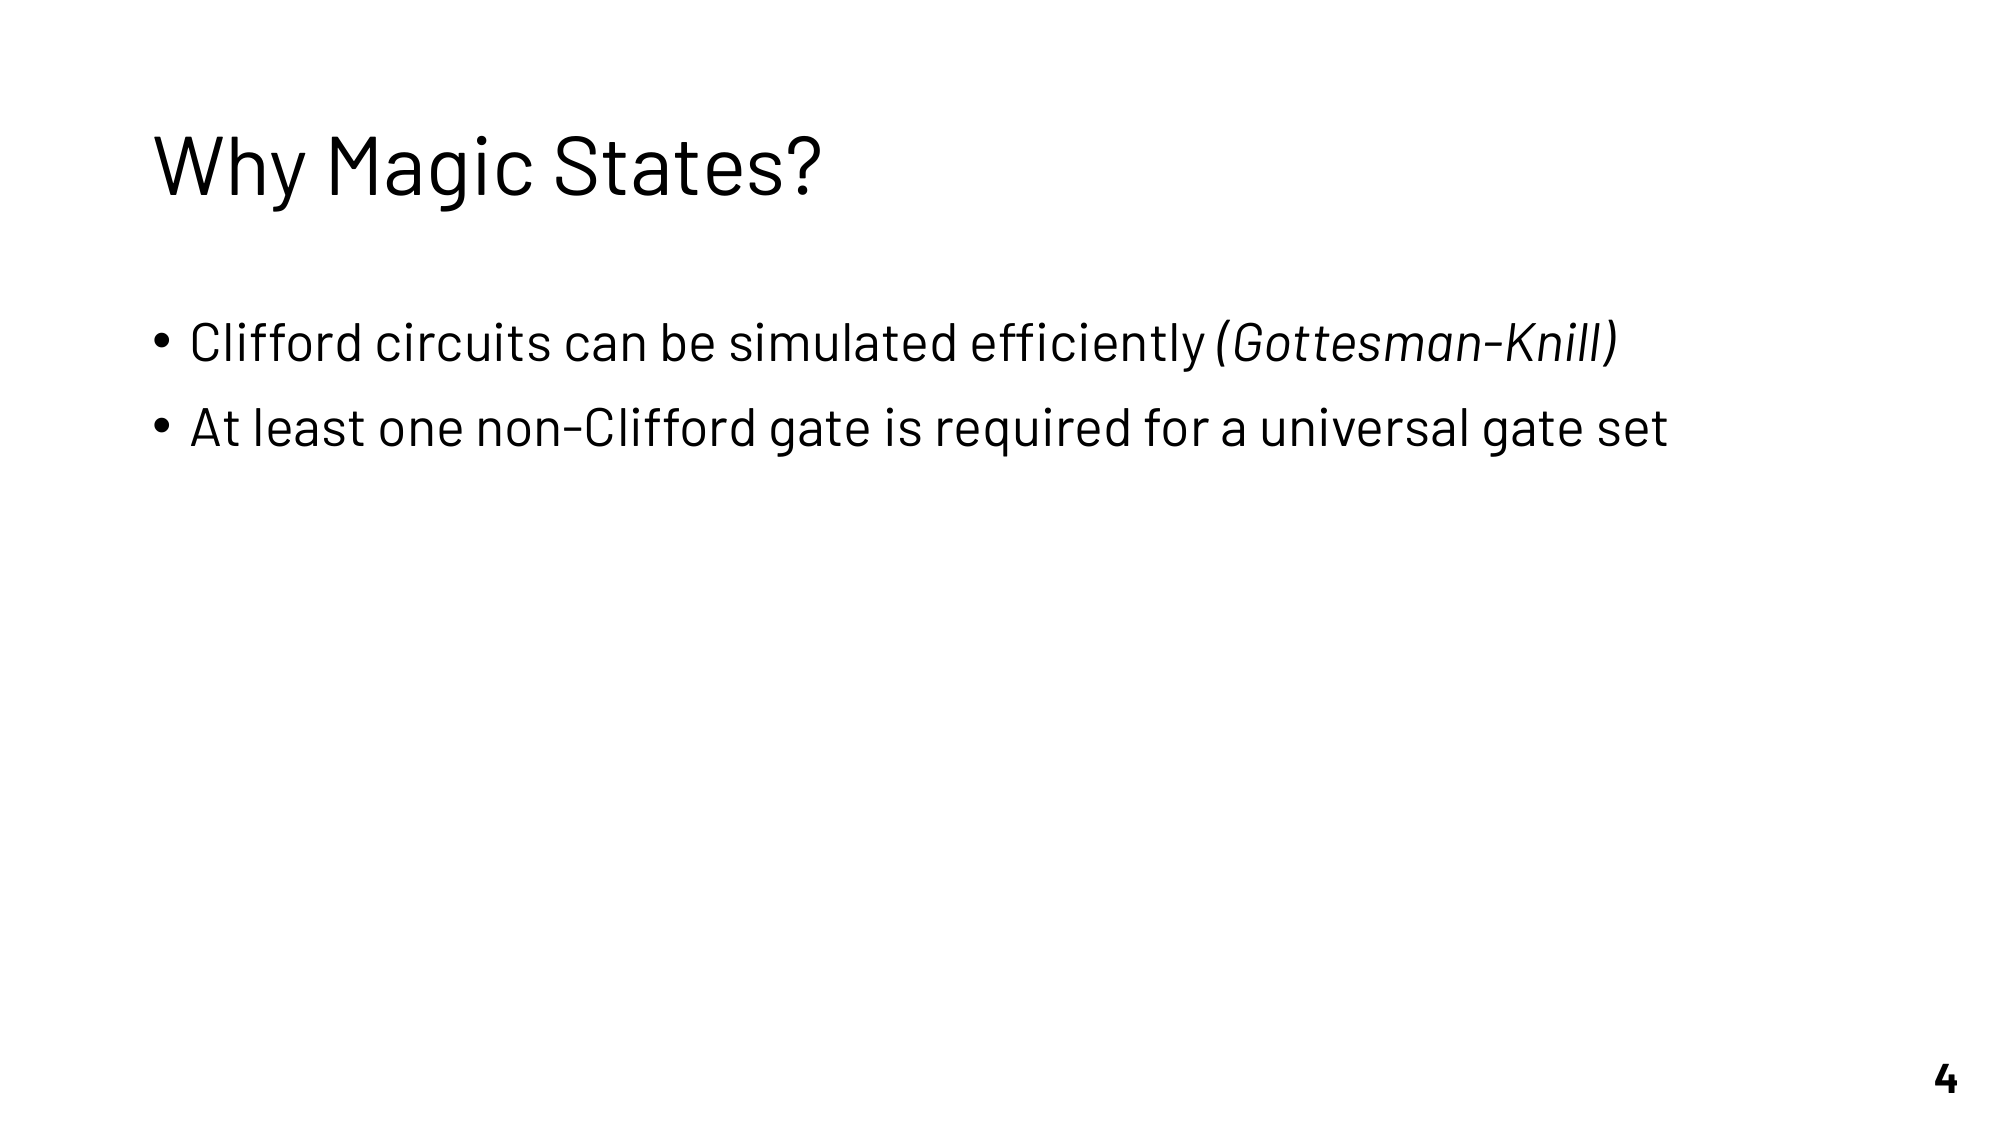

# Why Magic States?
Clifford circuits can be simulated efficiently (Gottesman-Knill)
At least one non-Clifford gate is required for a universal gate set

4